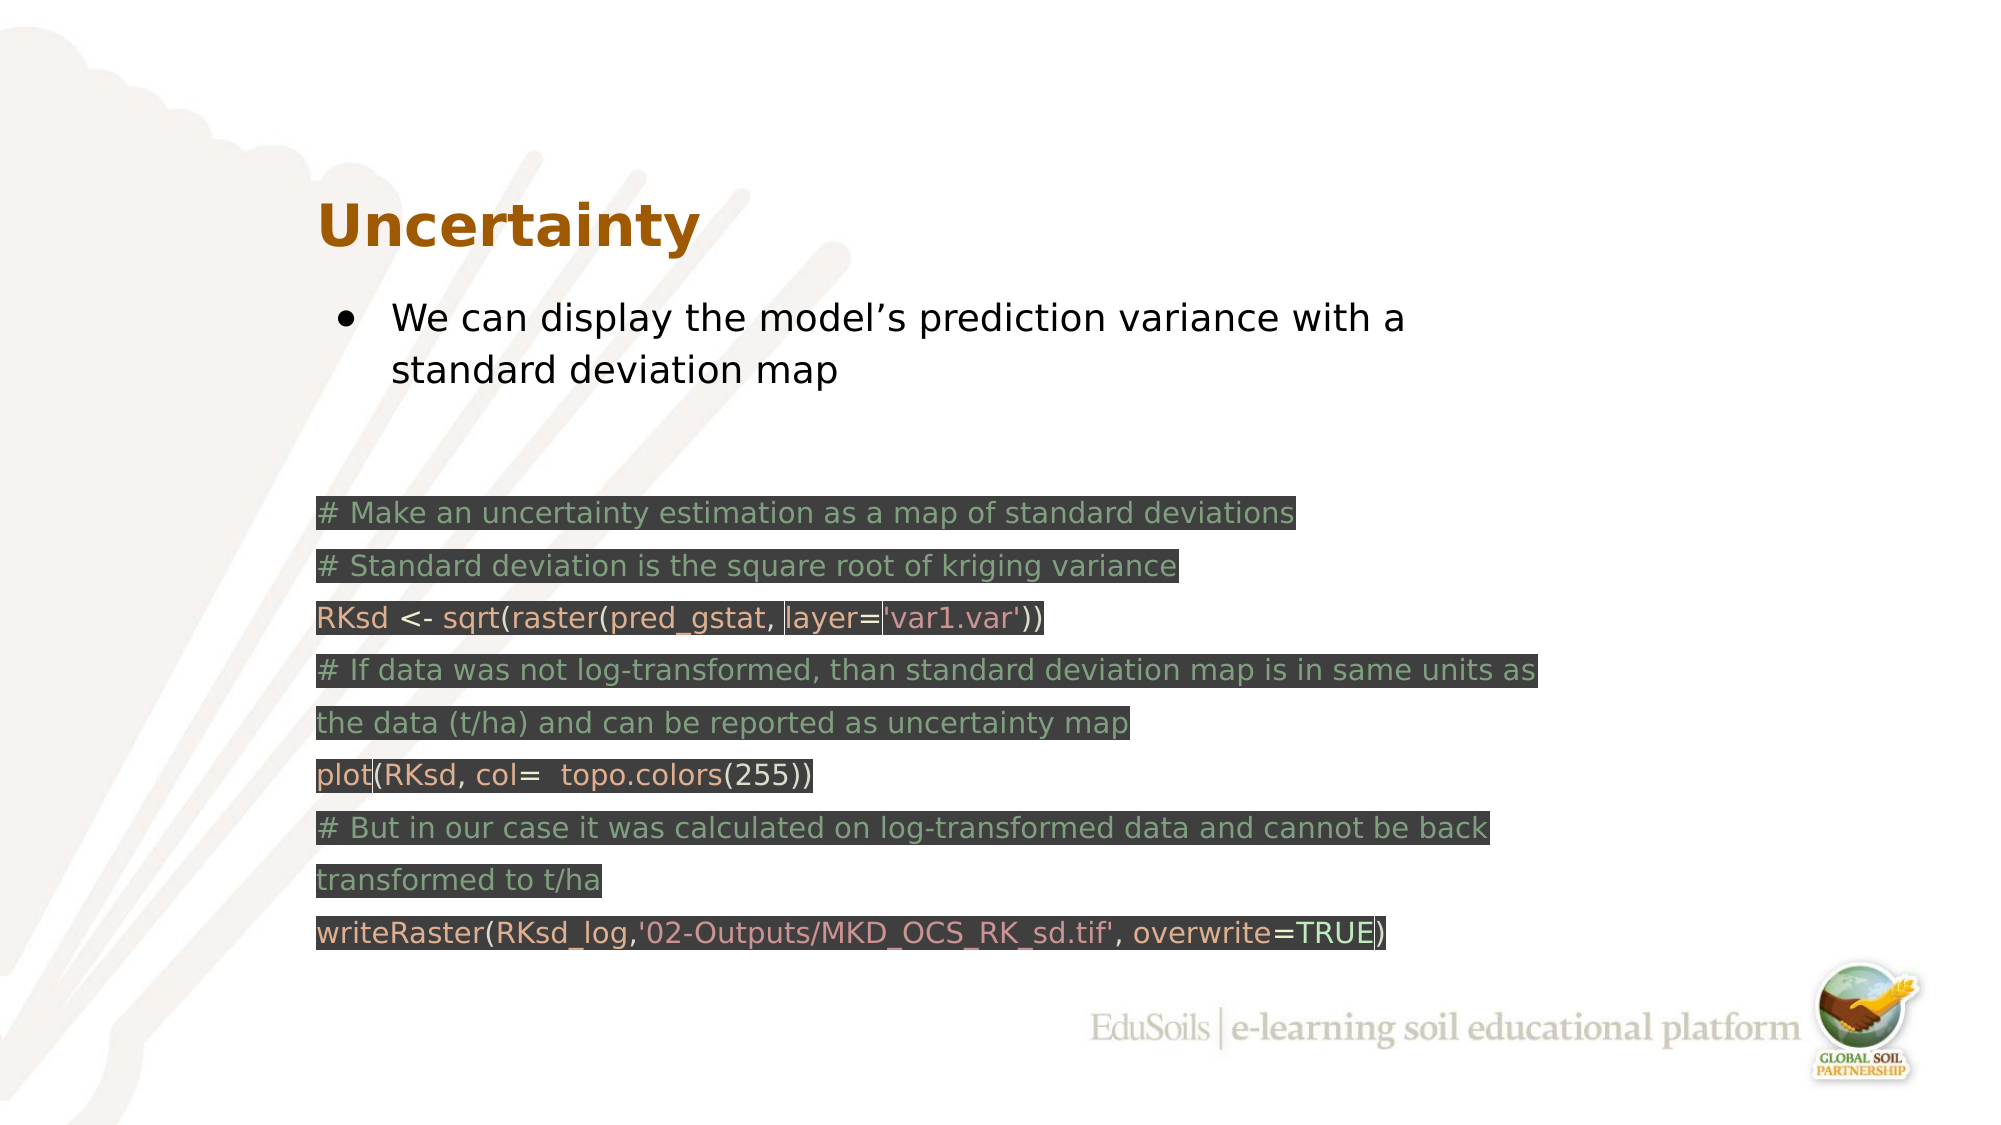

# Uncertainty
We can display the model’s prediction variance with a standard deviation map

# Make an uncertainty estimation as a map of standard deviations
# Standard deviation is the square root of kriging variance
RKsd <- sqrt(raster(pred_gstat, layer='var1.var'))
# If data was not log-transformed, than standard deviation map is in same units as the data (t/ha) and can be reported as uncertainty map
plot(RKsd, col=  topo.colors(255))
# But in our case it was calculated on log-transformed data and cannot be back transformed to t/ha
writeRaster(RKsd_log,'02-Outputs/MKD_OCS_RK_sd.tif', overwrite=TRUE)

64